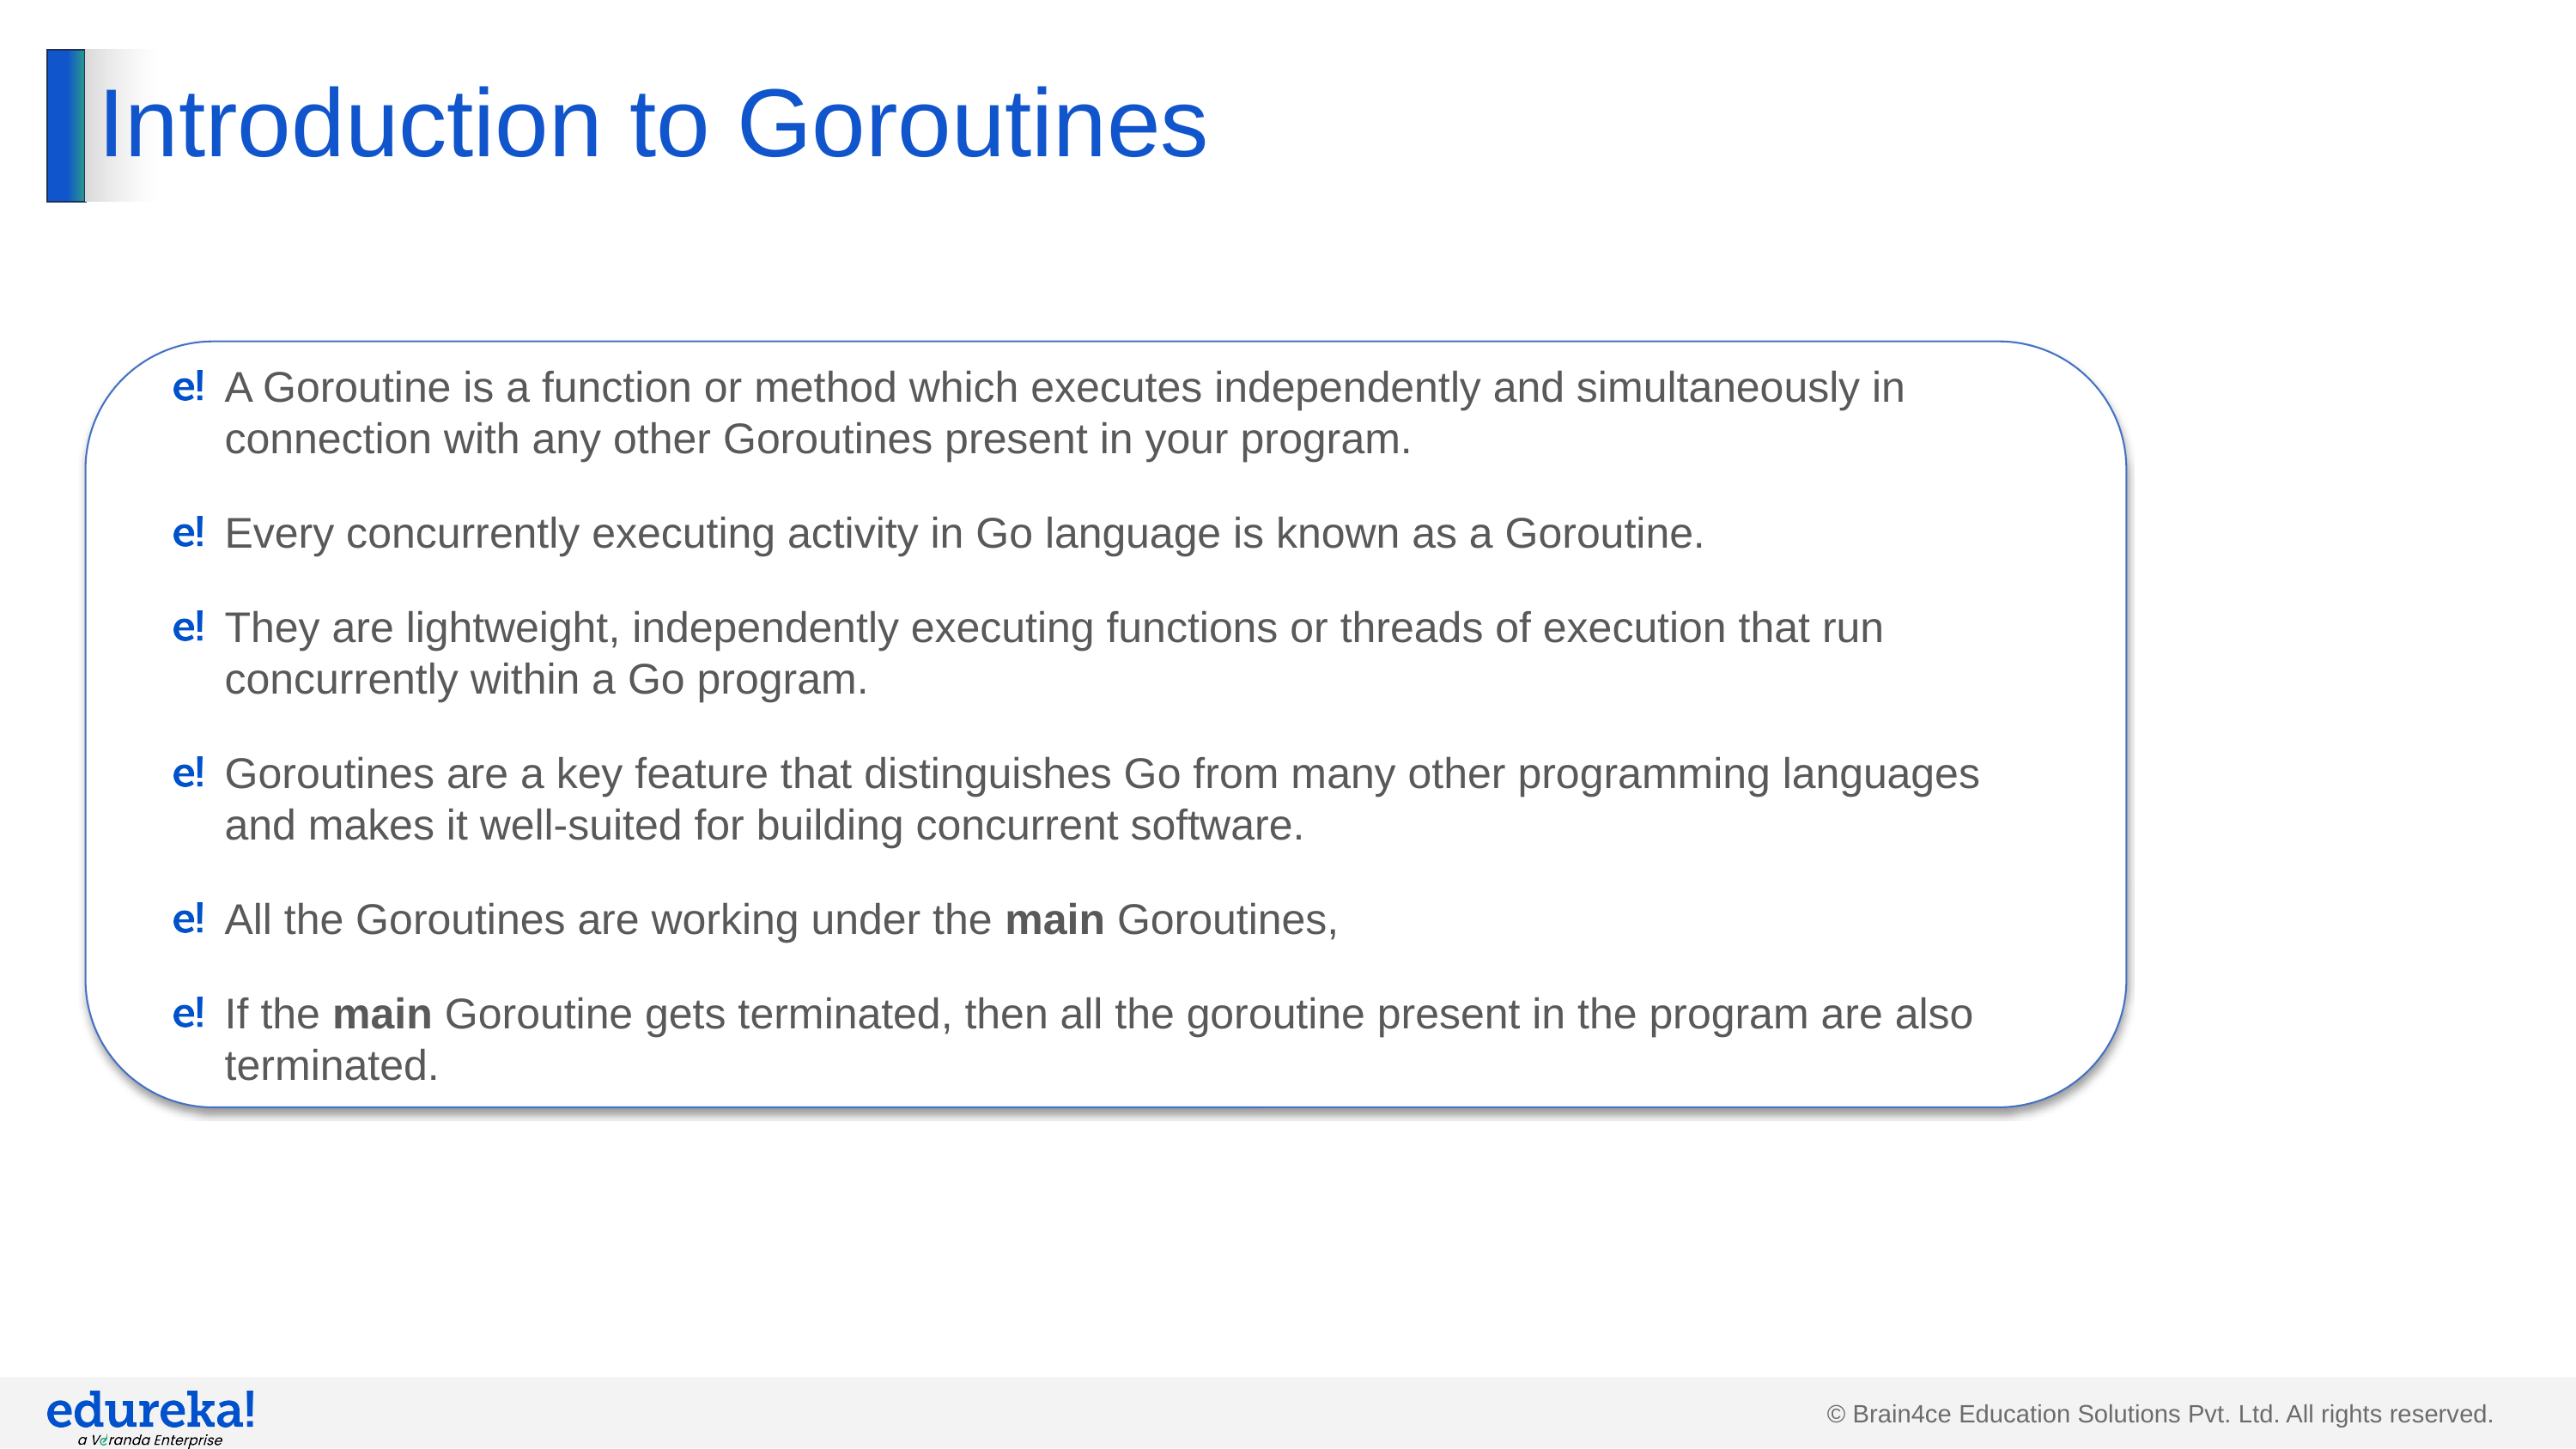

# Introduction to Goroutines
A Goroutine is a function or method which executes independently and simultaneously in connection with any other Goroutines present in your program.
Every concurrently executing activity in Go language is known as a Goroutine.
They are lightweight, independently executing functions or threads of execution that run concurrently within a Go program.
Goroutines are a key feature that distinguishes Go from many other programming languages and makes it well-suited for building concurrent software.
All the Goroutines are working under the main Goroutines,
If the main Goroutine gets terminated, then all the goroutine present in the program are also terminated.